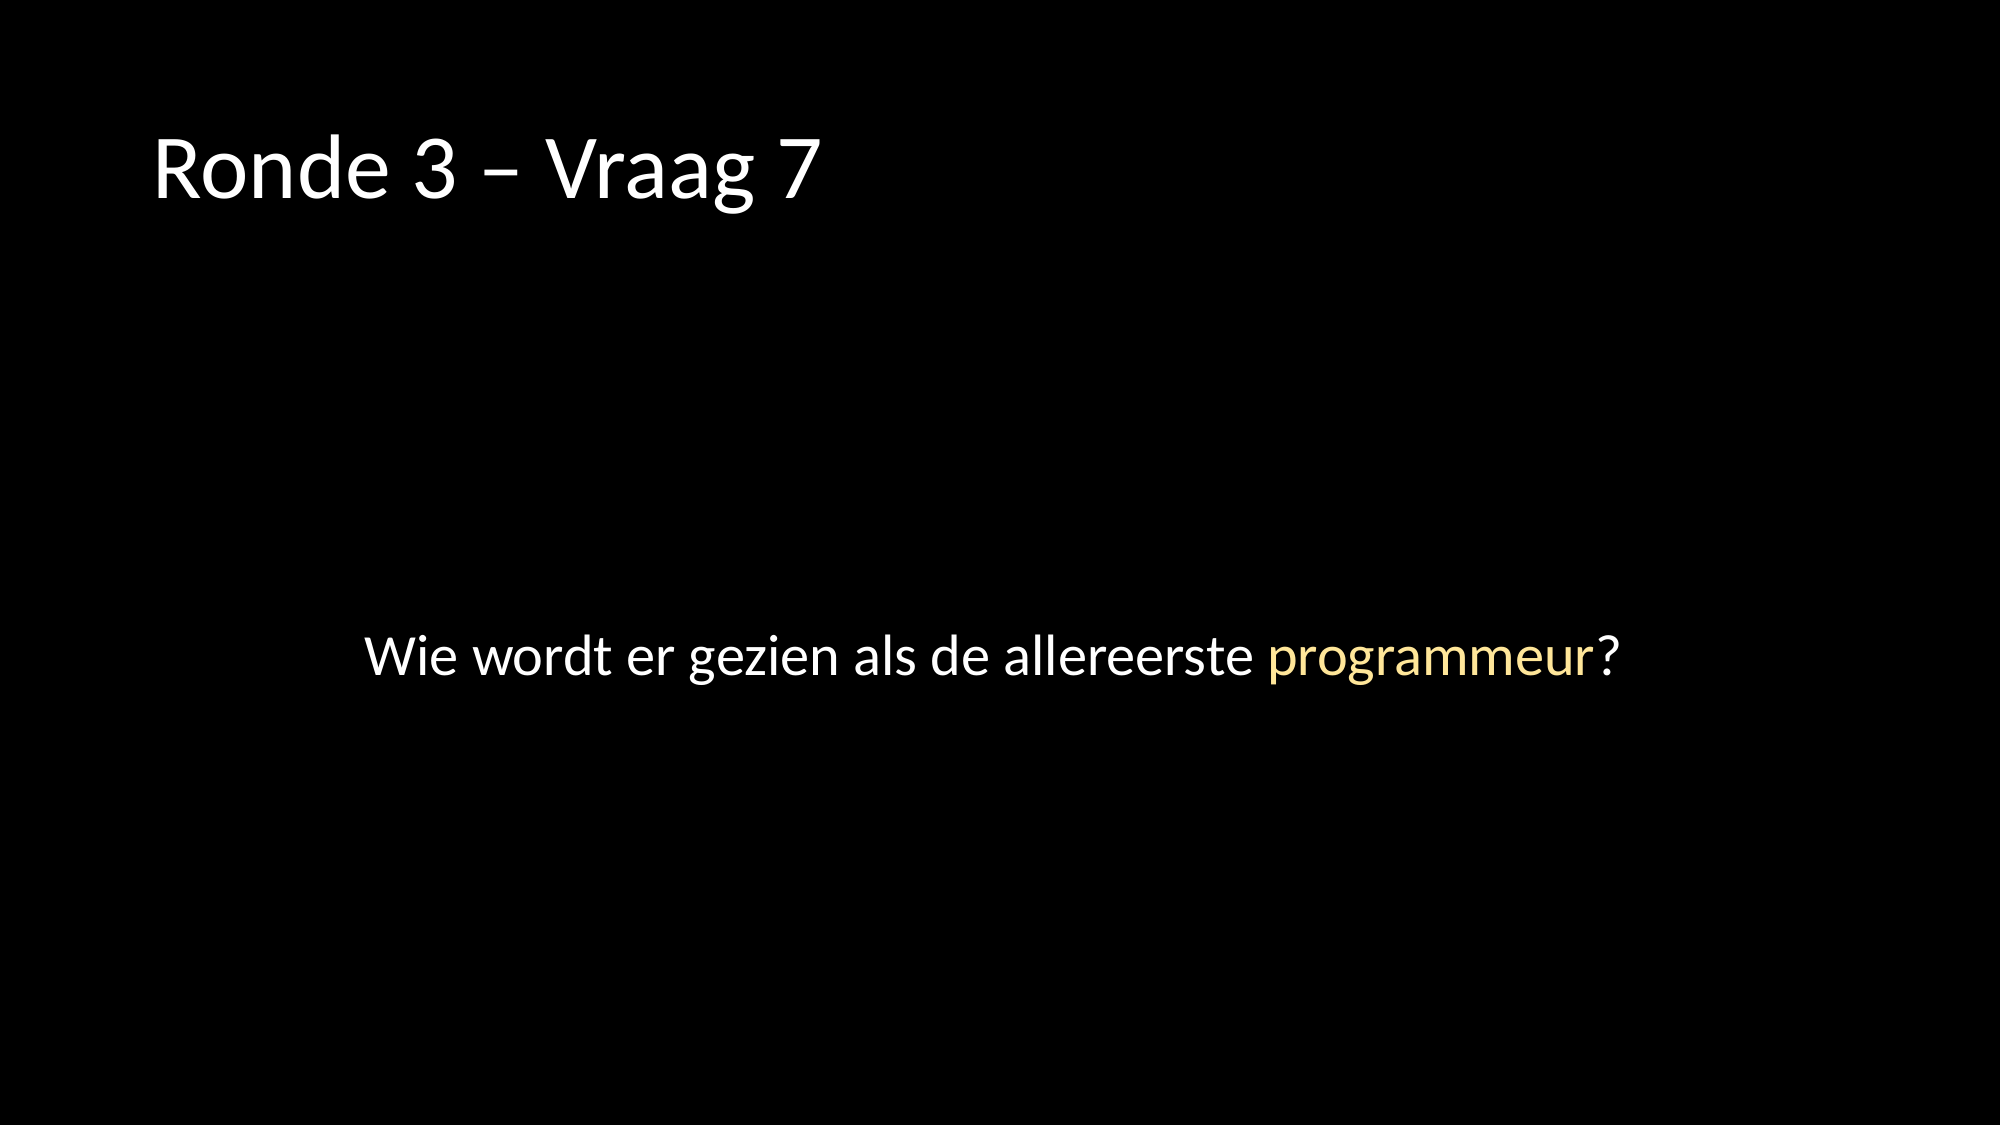

# Ronde 3 – Vraag 7
Wie wordt er gezien als de allereerste programmeur?